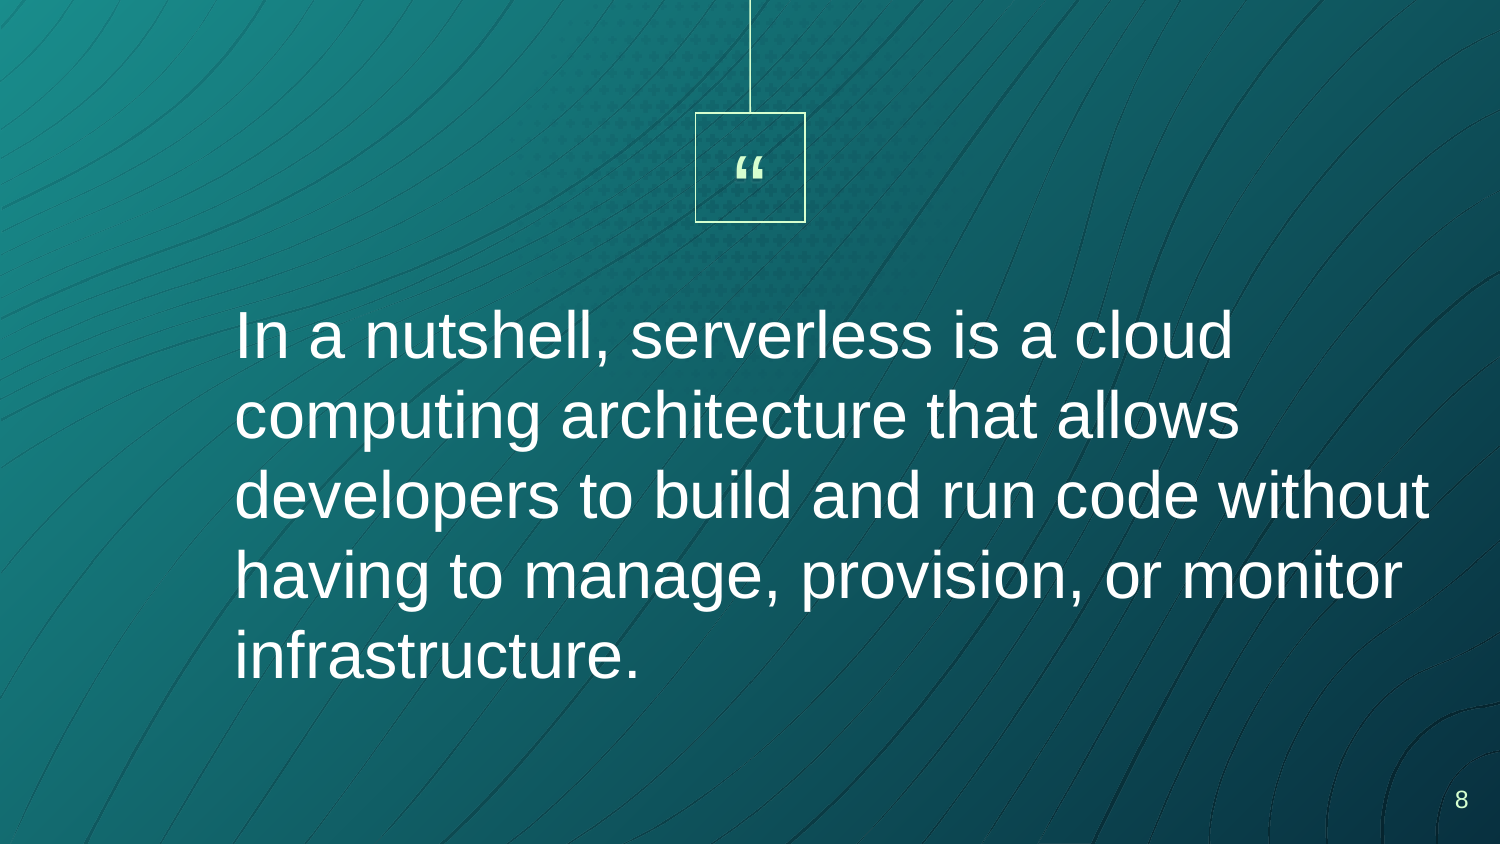

In a nutshell, serverless is a cloud computing architecture that allows developers to build and run code without having to manage, provision, or monitor infrastructure.
8